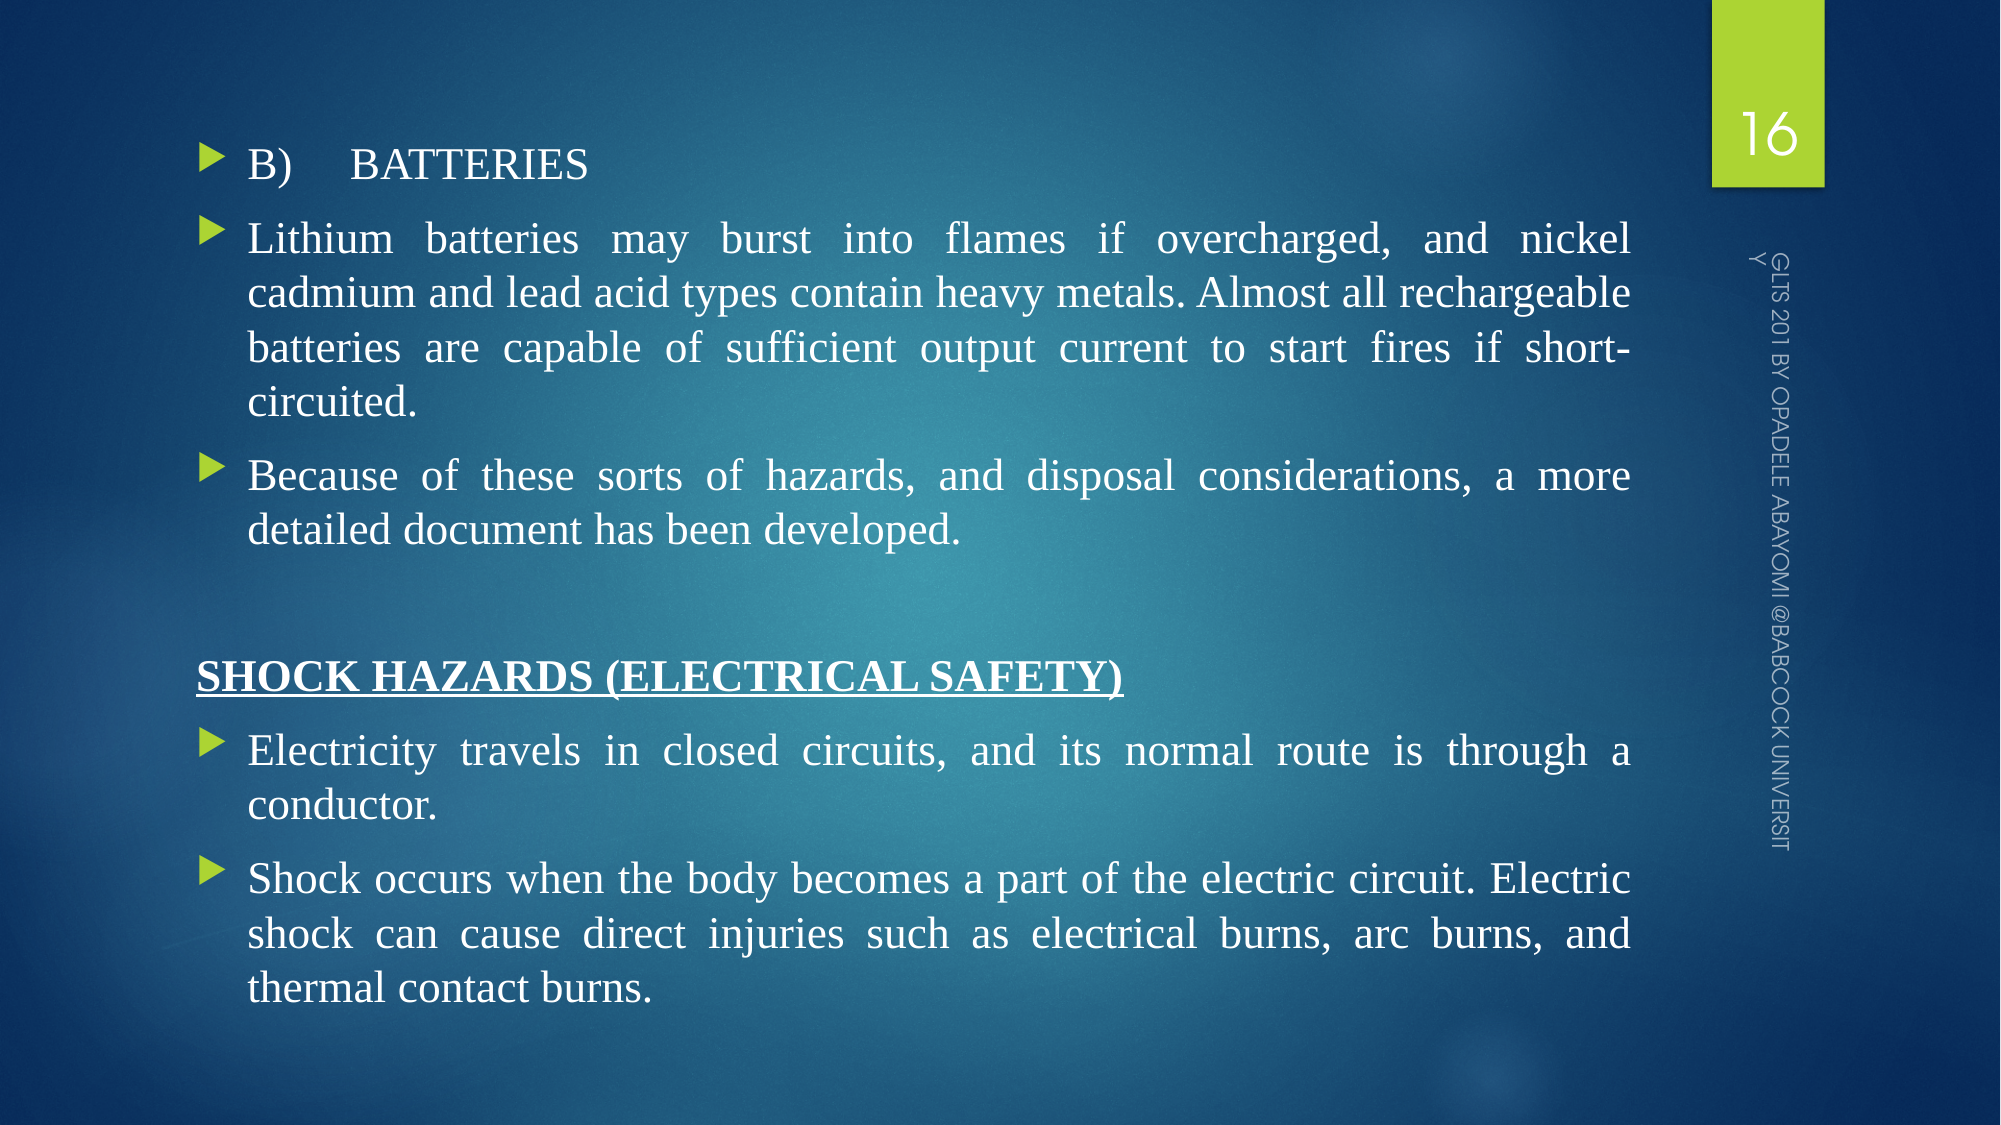

16
B)     BATTERIES
Lithium batteries may burst into flames if overcharged, and nickel cadmium and lead acid types contain heavy metals. Almost all rechargeable batteries are capable of sufficient output current to start fires if short-circuited.
Because of these sorts of hazards, and disposal considerations, a more detailed document has been developed.

SHOCK HAZARDS (ELECTRICAL SAFETY)
Electricity travels in closed circuits, and its normal route is through a conductor.
Shock occurs when the body becomes a part of the electric circuit. Electric shock can cause direct injuries such as electrical burns, arc burns, and thermal contact burns.

GLTS 201 BY OPADELE ABAYOMI @BABCOCK UNIVERSITY